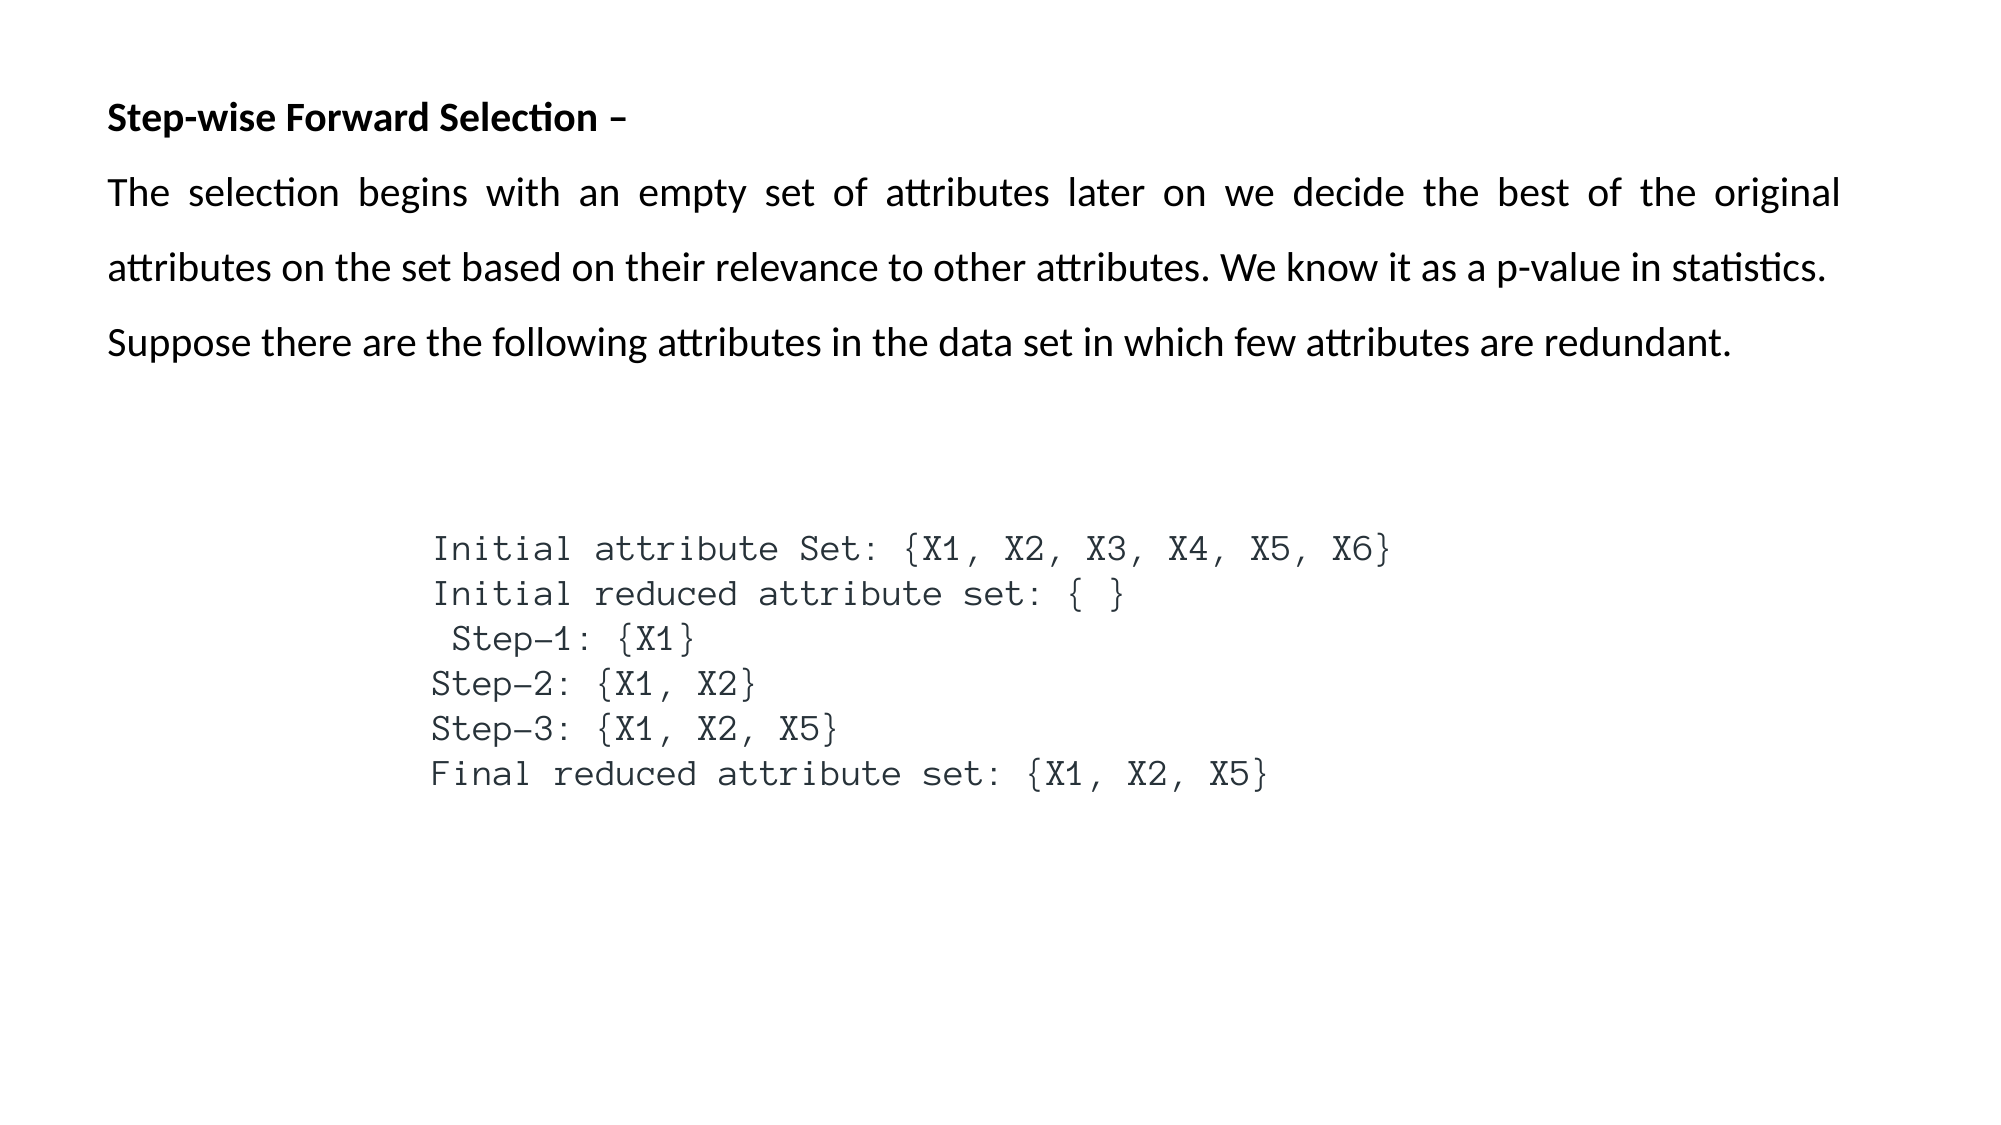

Step-wise Forward Selection –
The selection begins with an empty set of attributes later on we decide the best of the original attributes on the set based on their relevance to other attributes. We know it as a p-value in statistics.
Suppose there are the following attributes in the data set in which few attributes are redundant.

Initial attribute Set: {X1, X2, X3, X4, X5, X6}
Initial reduced attribute set: { }
 Step-1: {X1}
Step-2: {X1, X2}
Step-3: {X1, X2, X5}
Final reduced attribute set: {X1, X2, X5}